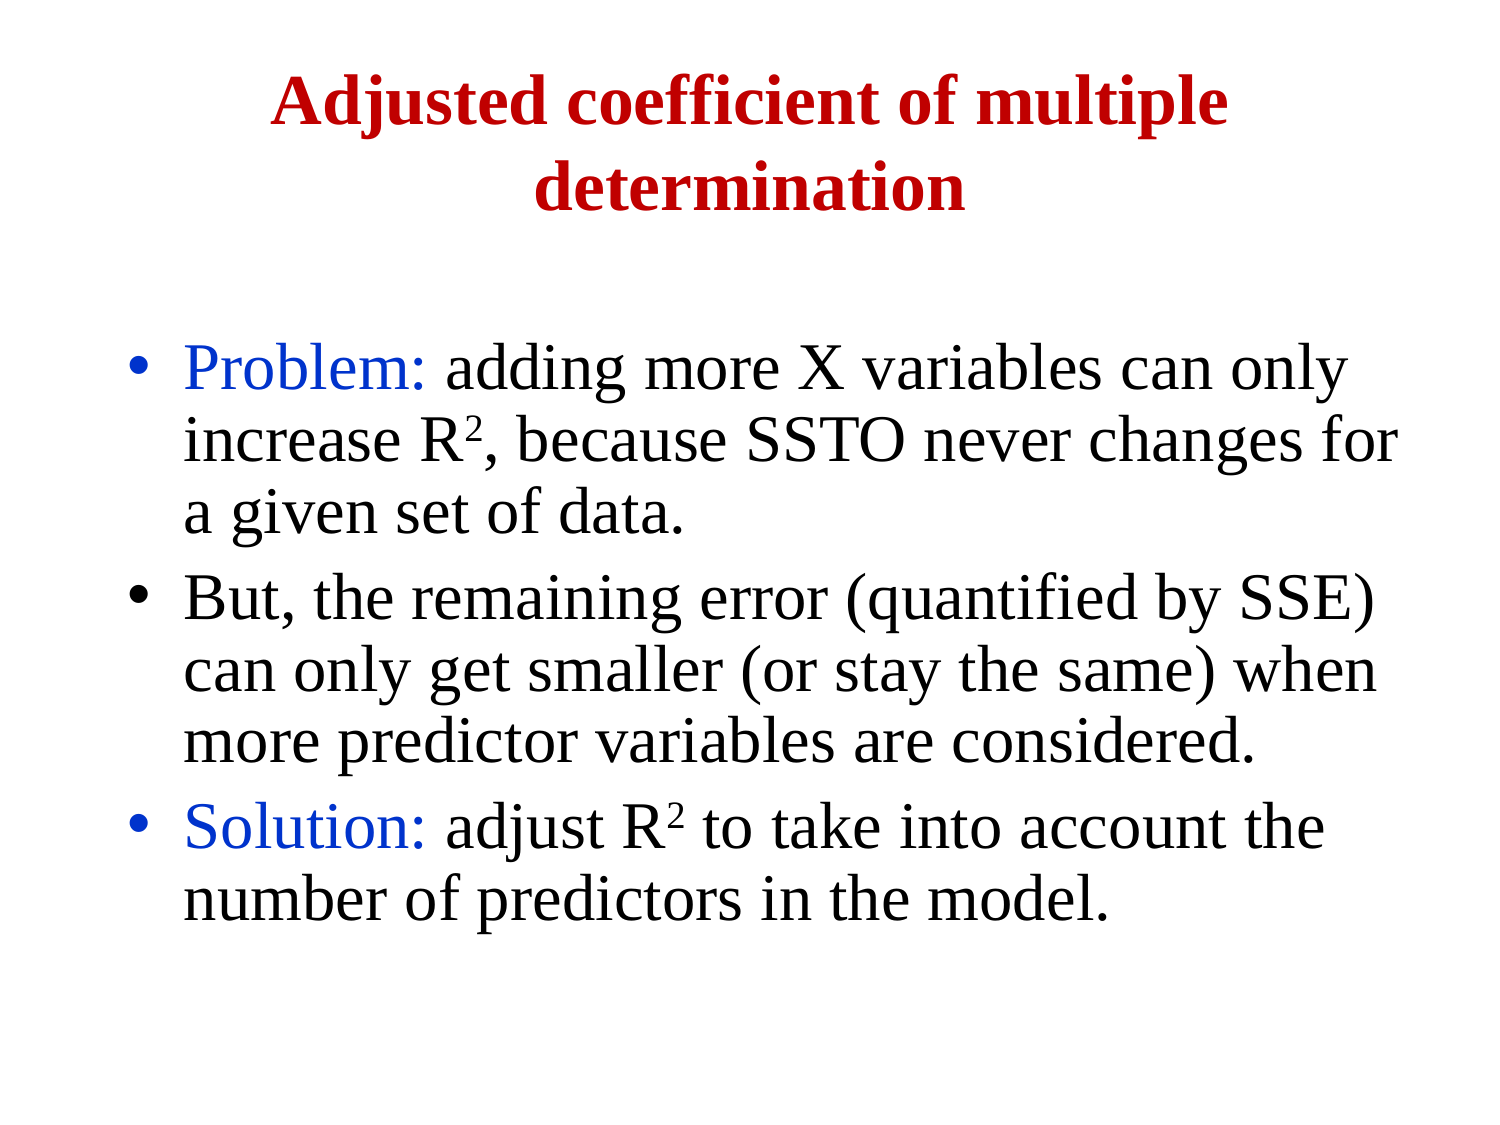

# Adjusted coefficient of multiple determination
Problem: adding more X variables can only increase R2, because SSTO never changes for a given set of data.
But, the remaining error (quantified by SSE) can only get smaller (or stay the same) when more predictor variables are considered.
Solution: adjust R2 to take into account the number of predictors in the model.